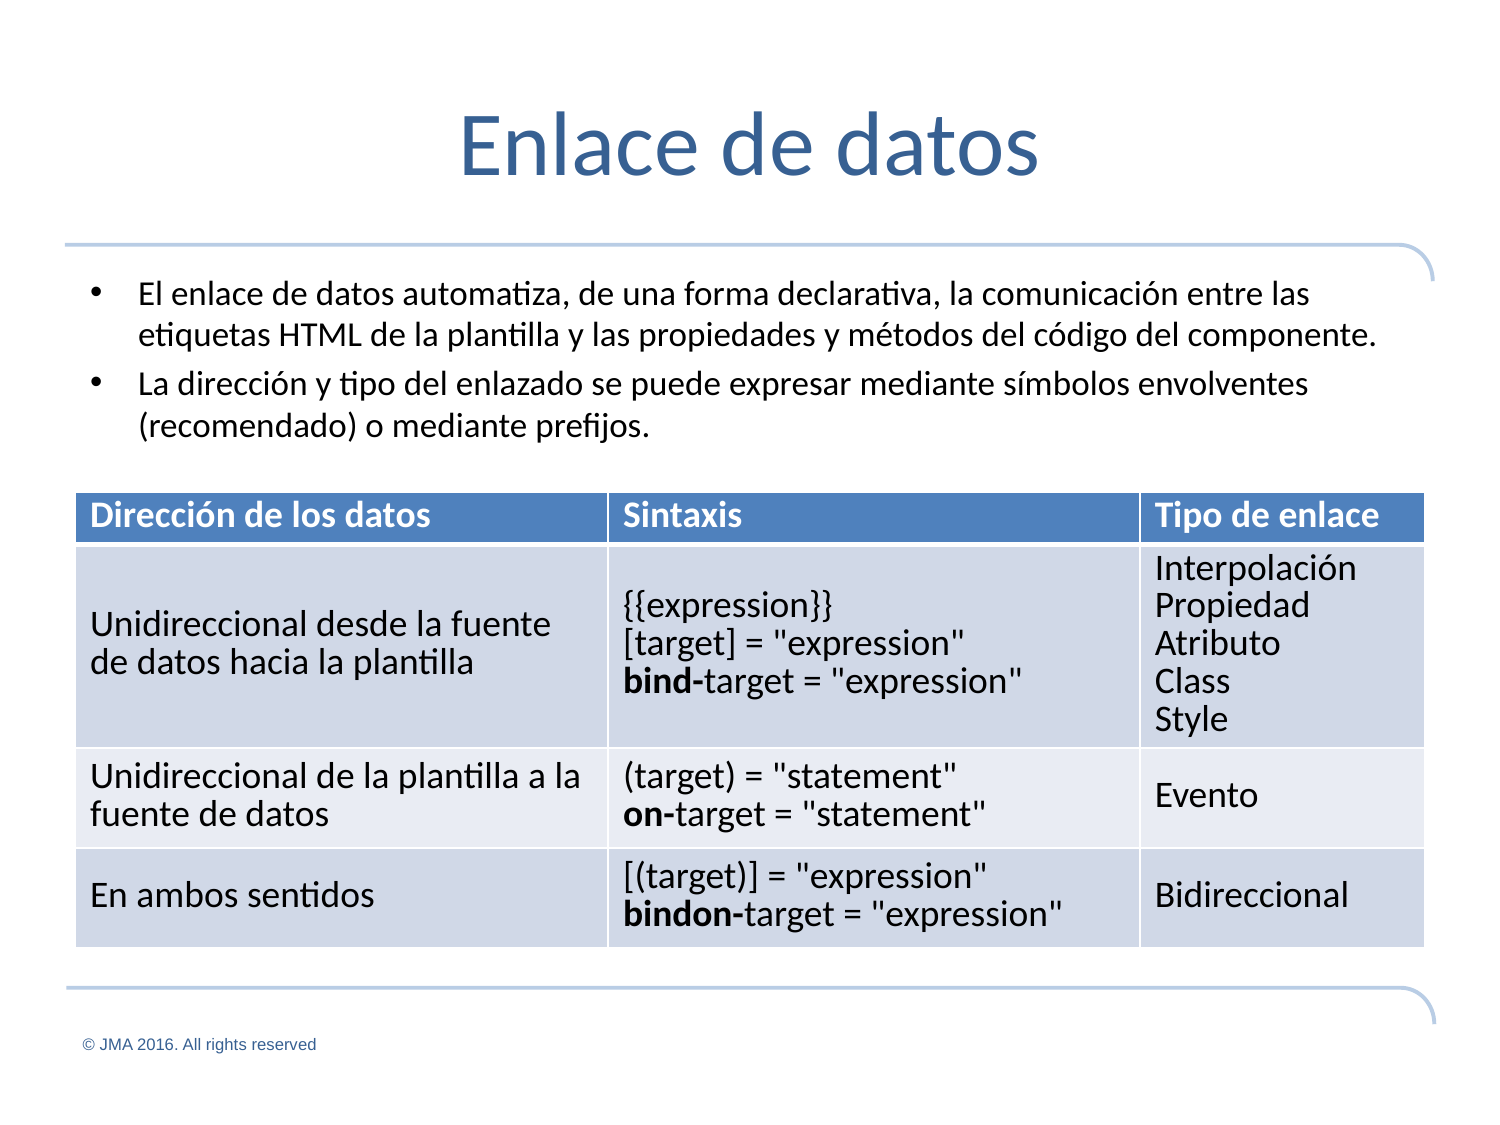

# Enlace de datos
El enlace de datos automatiza, de una forma declarativa, la comunicación entre las etiquetas HTML de la plantilla y las propiedades y métodos del código del componente.
La dirección y tipo del enlazado se puede expresar mediante símbolos envolventes (recomendado) o mediante prefijos.
| Dirección de los datos | Sintaxis | Tipo de enlace |
| --- | --- | --- |
| Unidireccional desde la fuente de datos hacia la plantilla | {{expression}} [target] = "expression" bind-target = "expression" | Interpolación  Propiedad  Atributo  Class Style |
| Unidireccional de la plantilla a la fuente de datos | (target) = "statement" on-target = "statement" | Evento |
| En ambos sentidos | [(target)] = "expression" bindon-target = "expression" | Bidireccional |